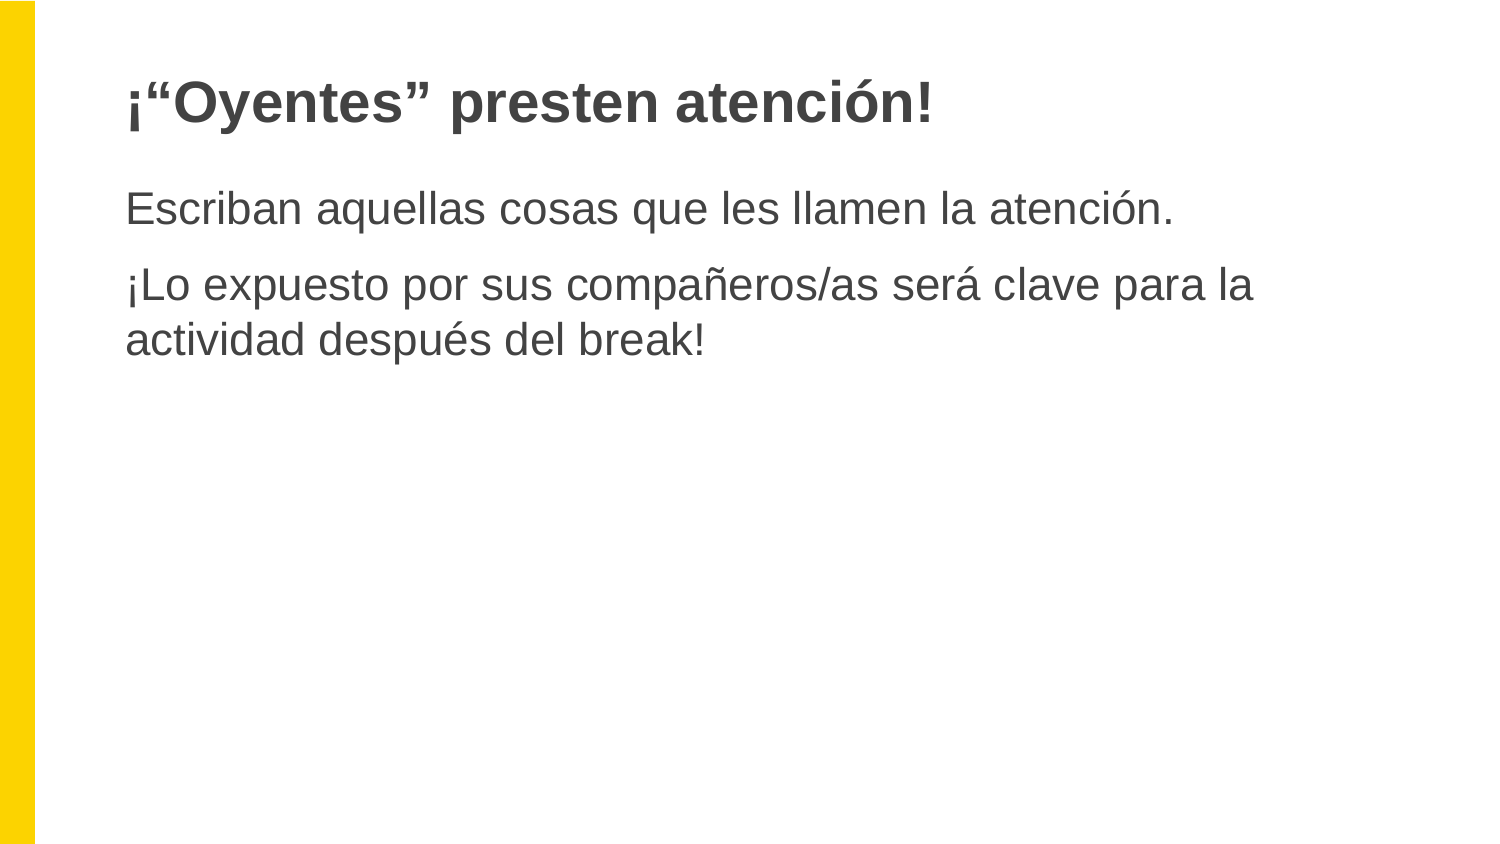

¡“Oyentes” presten atención!
Escriban aquellas cosas que les llamen la atención.
¡Lo expuesto por sus compañeros/as será clave para la actividad después del break!